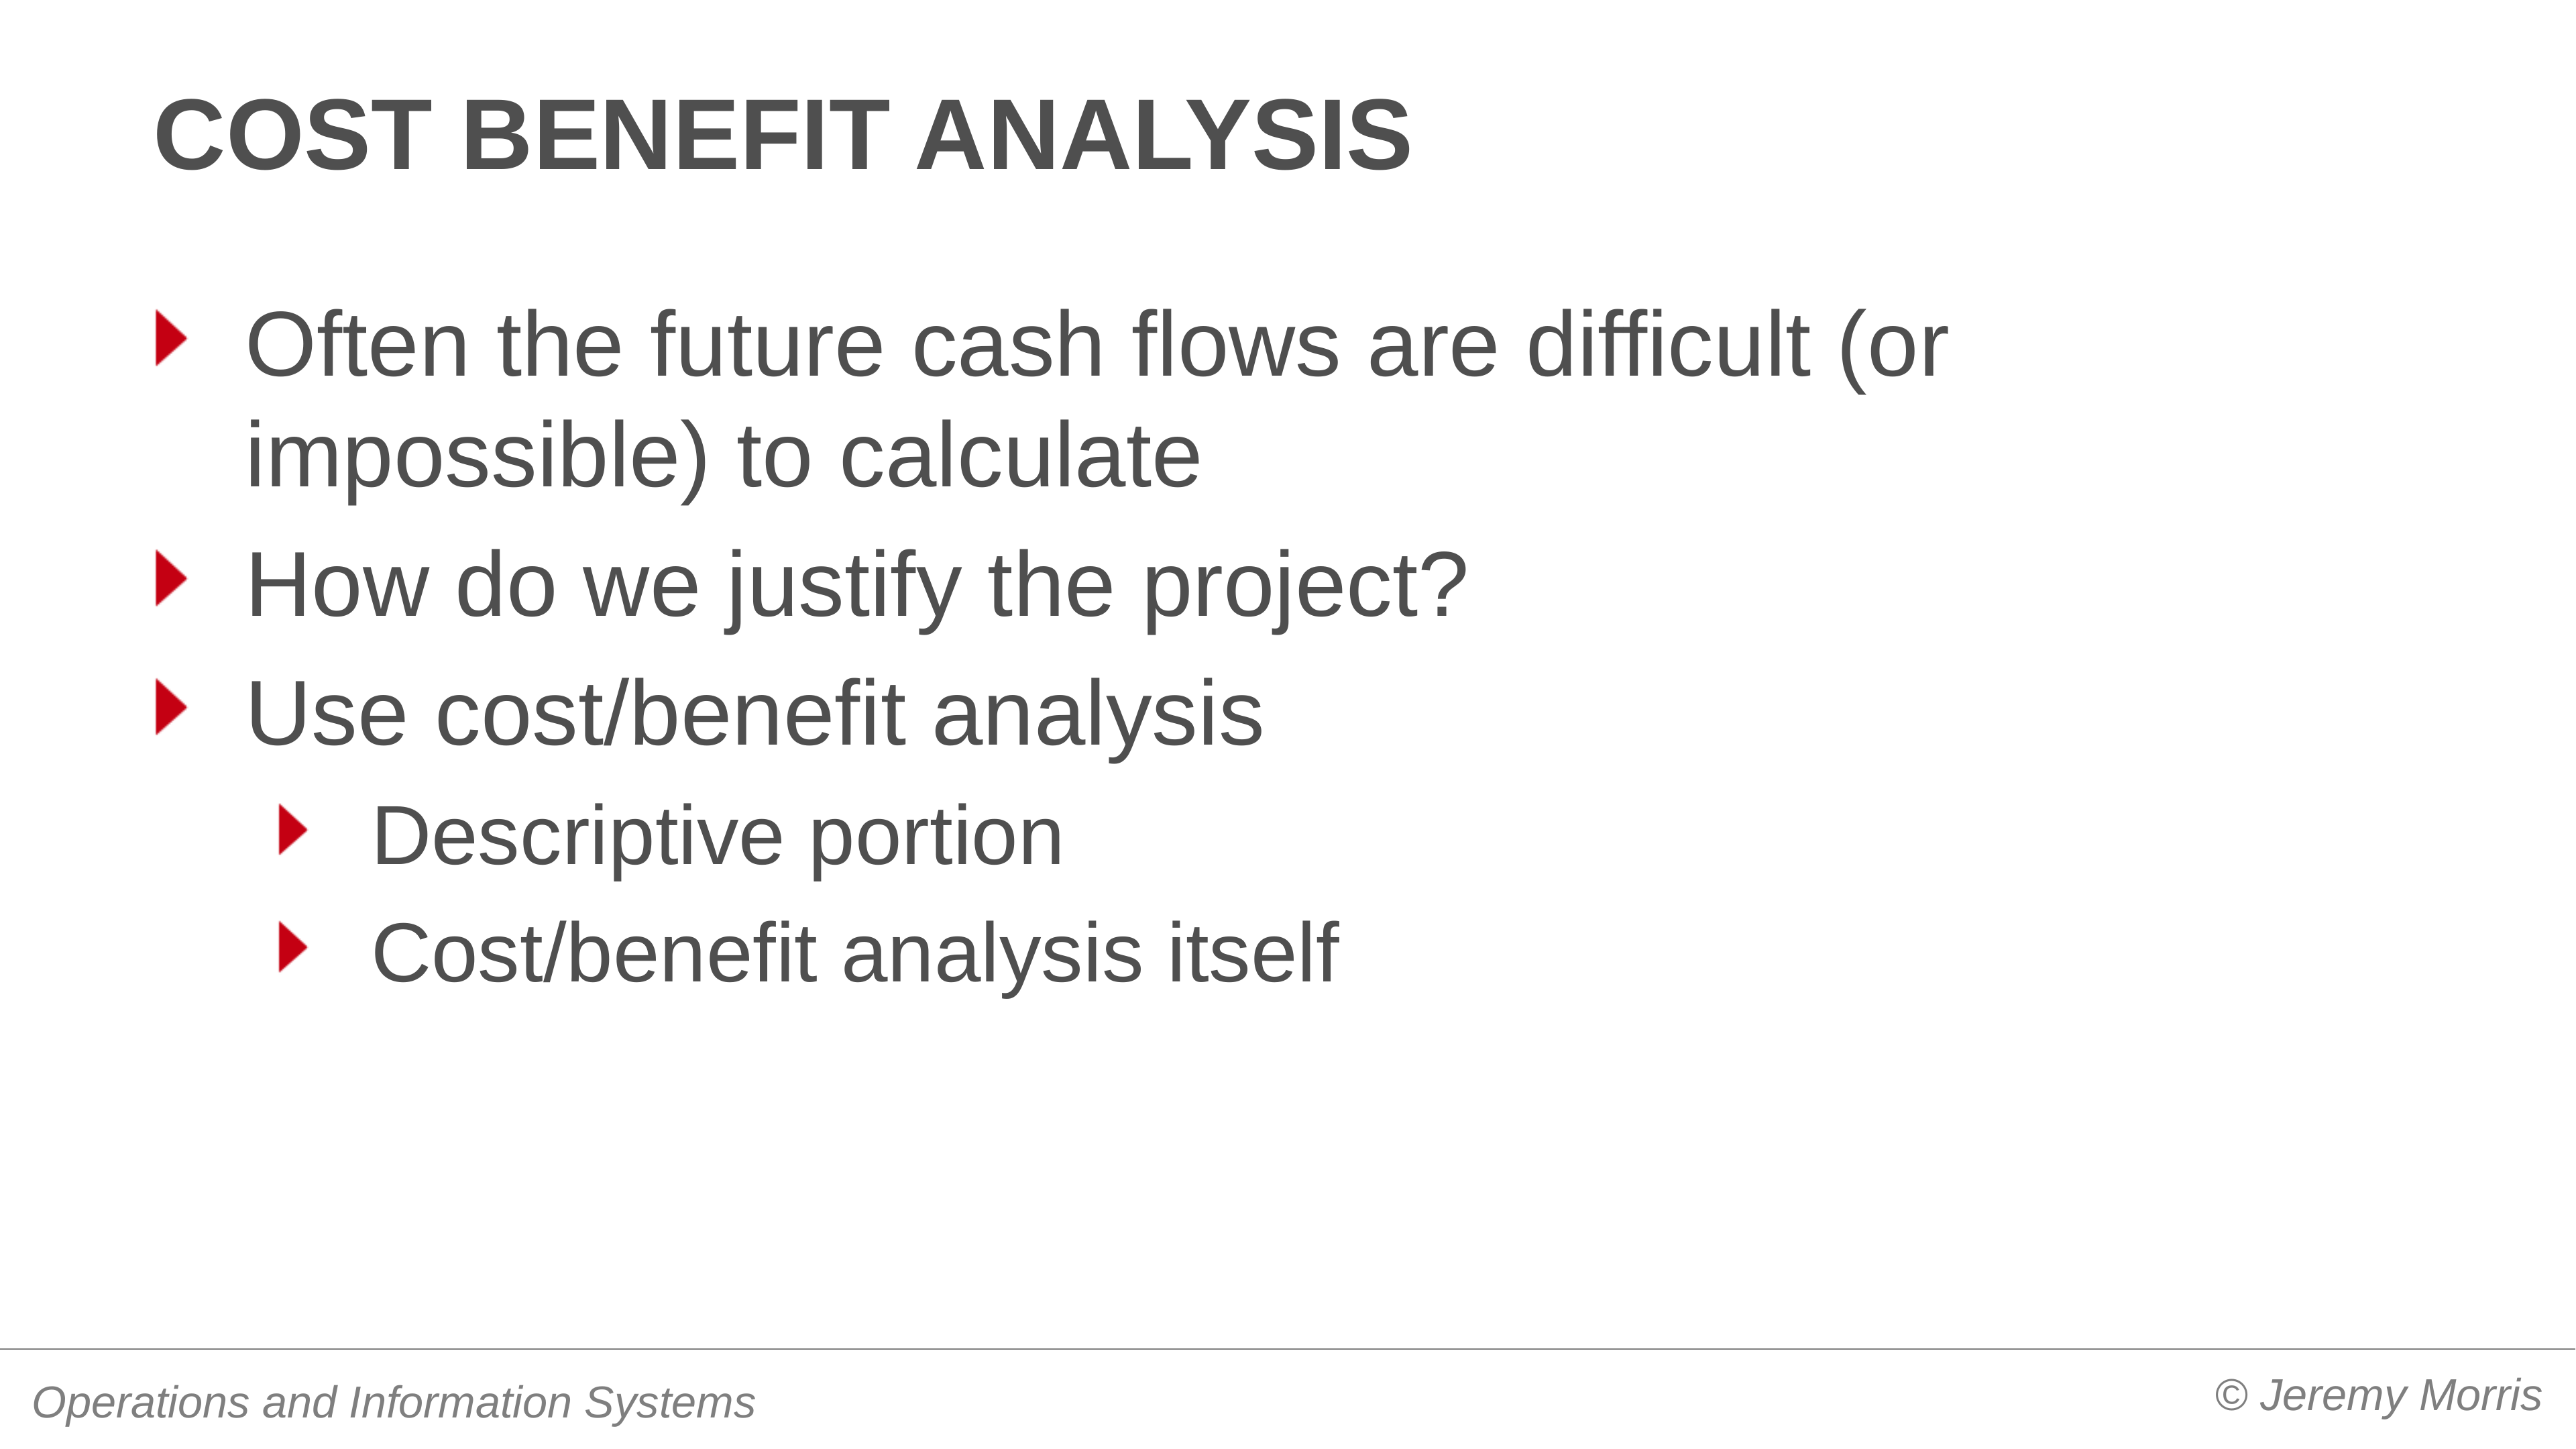

# Cost benefit analysis
Often the future cash flows are difficult (or impossible) to calculate
How do we justify the project?
Use cost/benefit analysis
Descriptive portion
Cost/benefit analysis itself